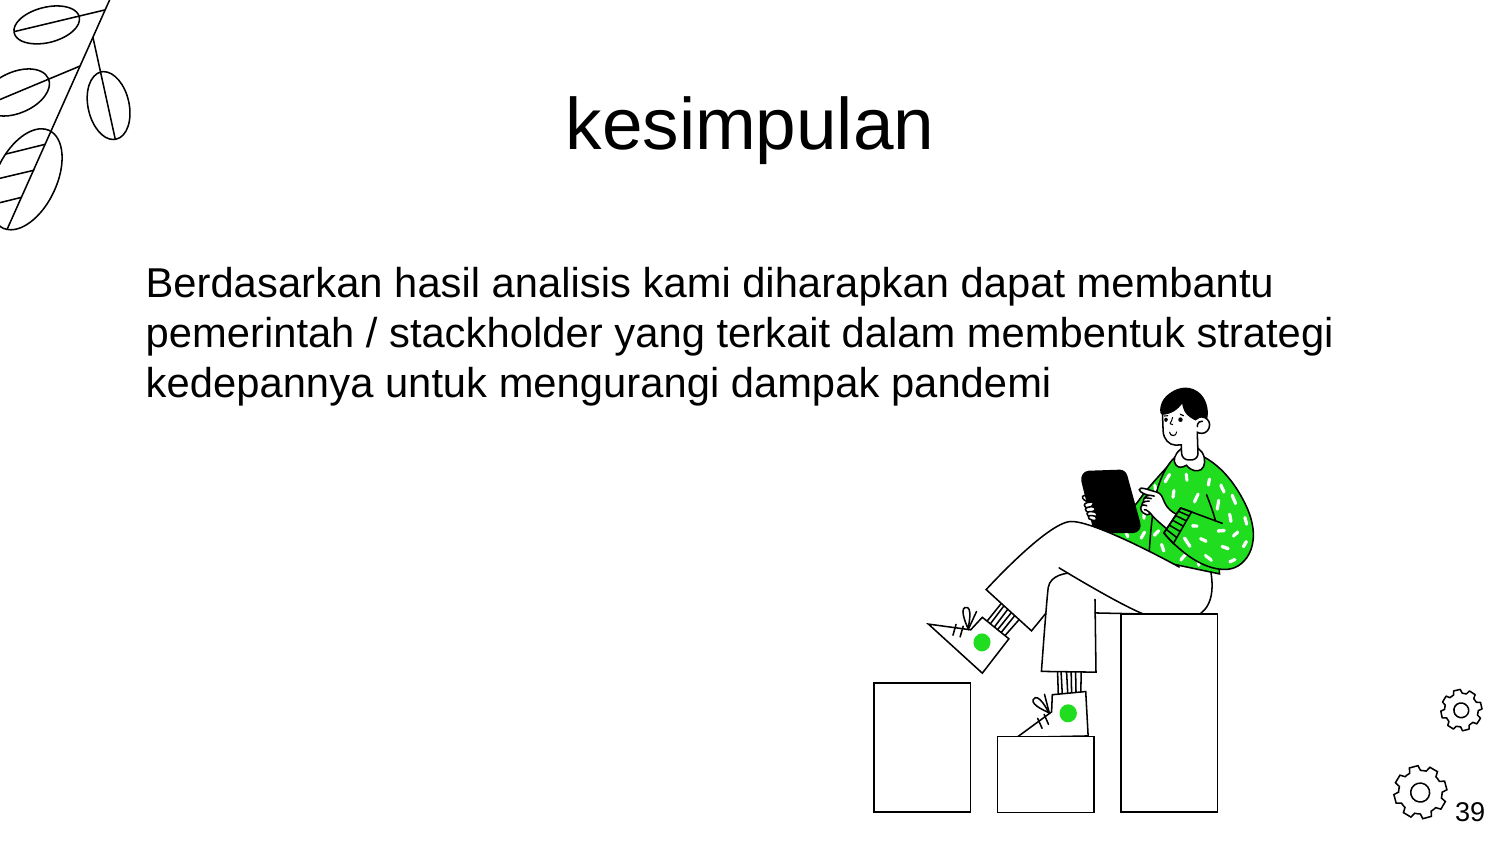

# kesimpulan
Berdasarkan hasil analisis kami diharapkan dapat membantu pemerintah / stackholder yang terkait dalam membentuk strategi kedepannya untuk mengurangi dampak pandemi

39